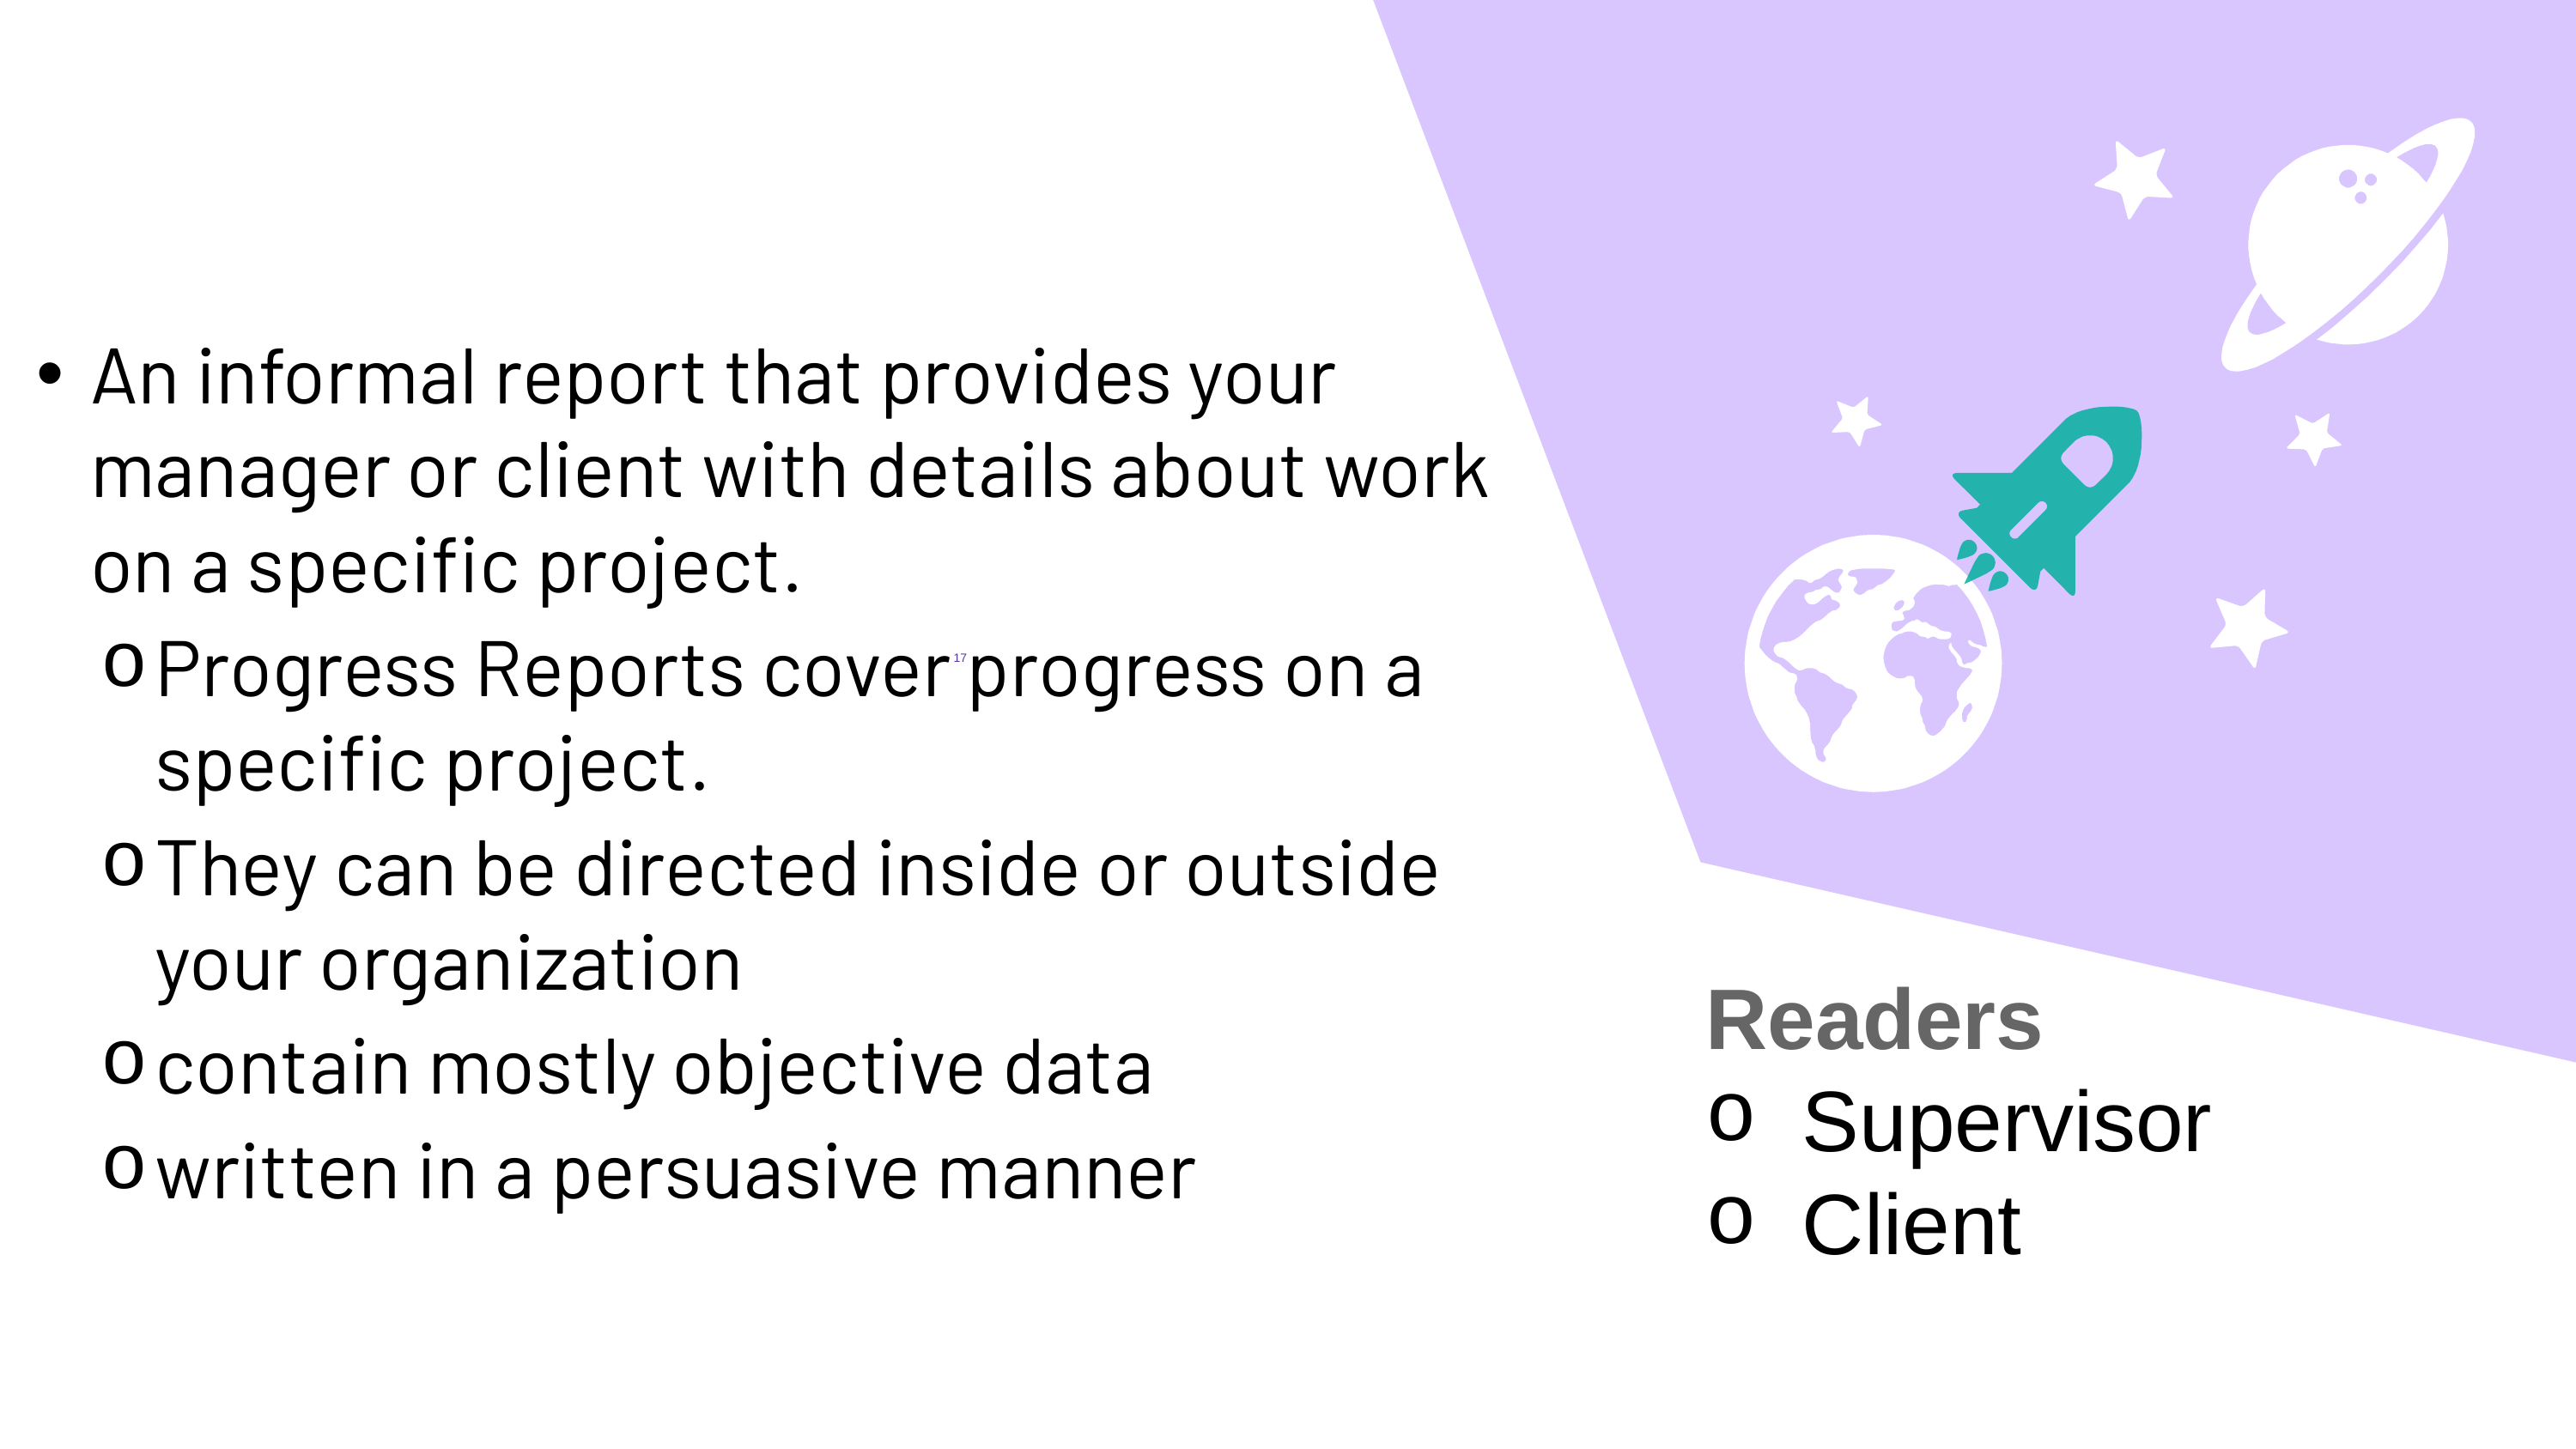

An informal report that provides your manager or client with details about work on a specific project.
Progress Reports cover progress on a specific project.
They can be directed inside or outside your organization
contain mostly objective data
written in a persuasive manner

17
Readers
Supervisor
Client